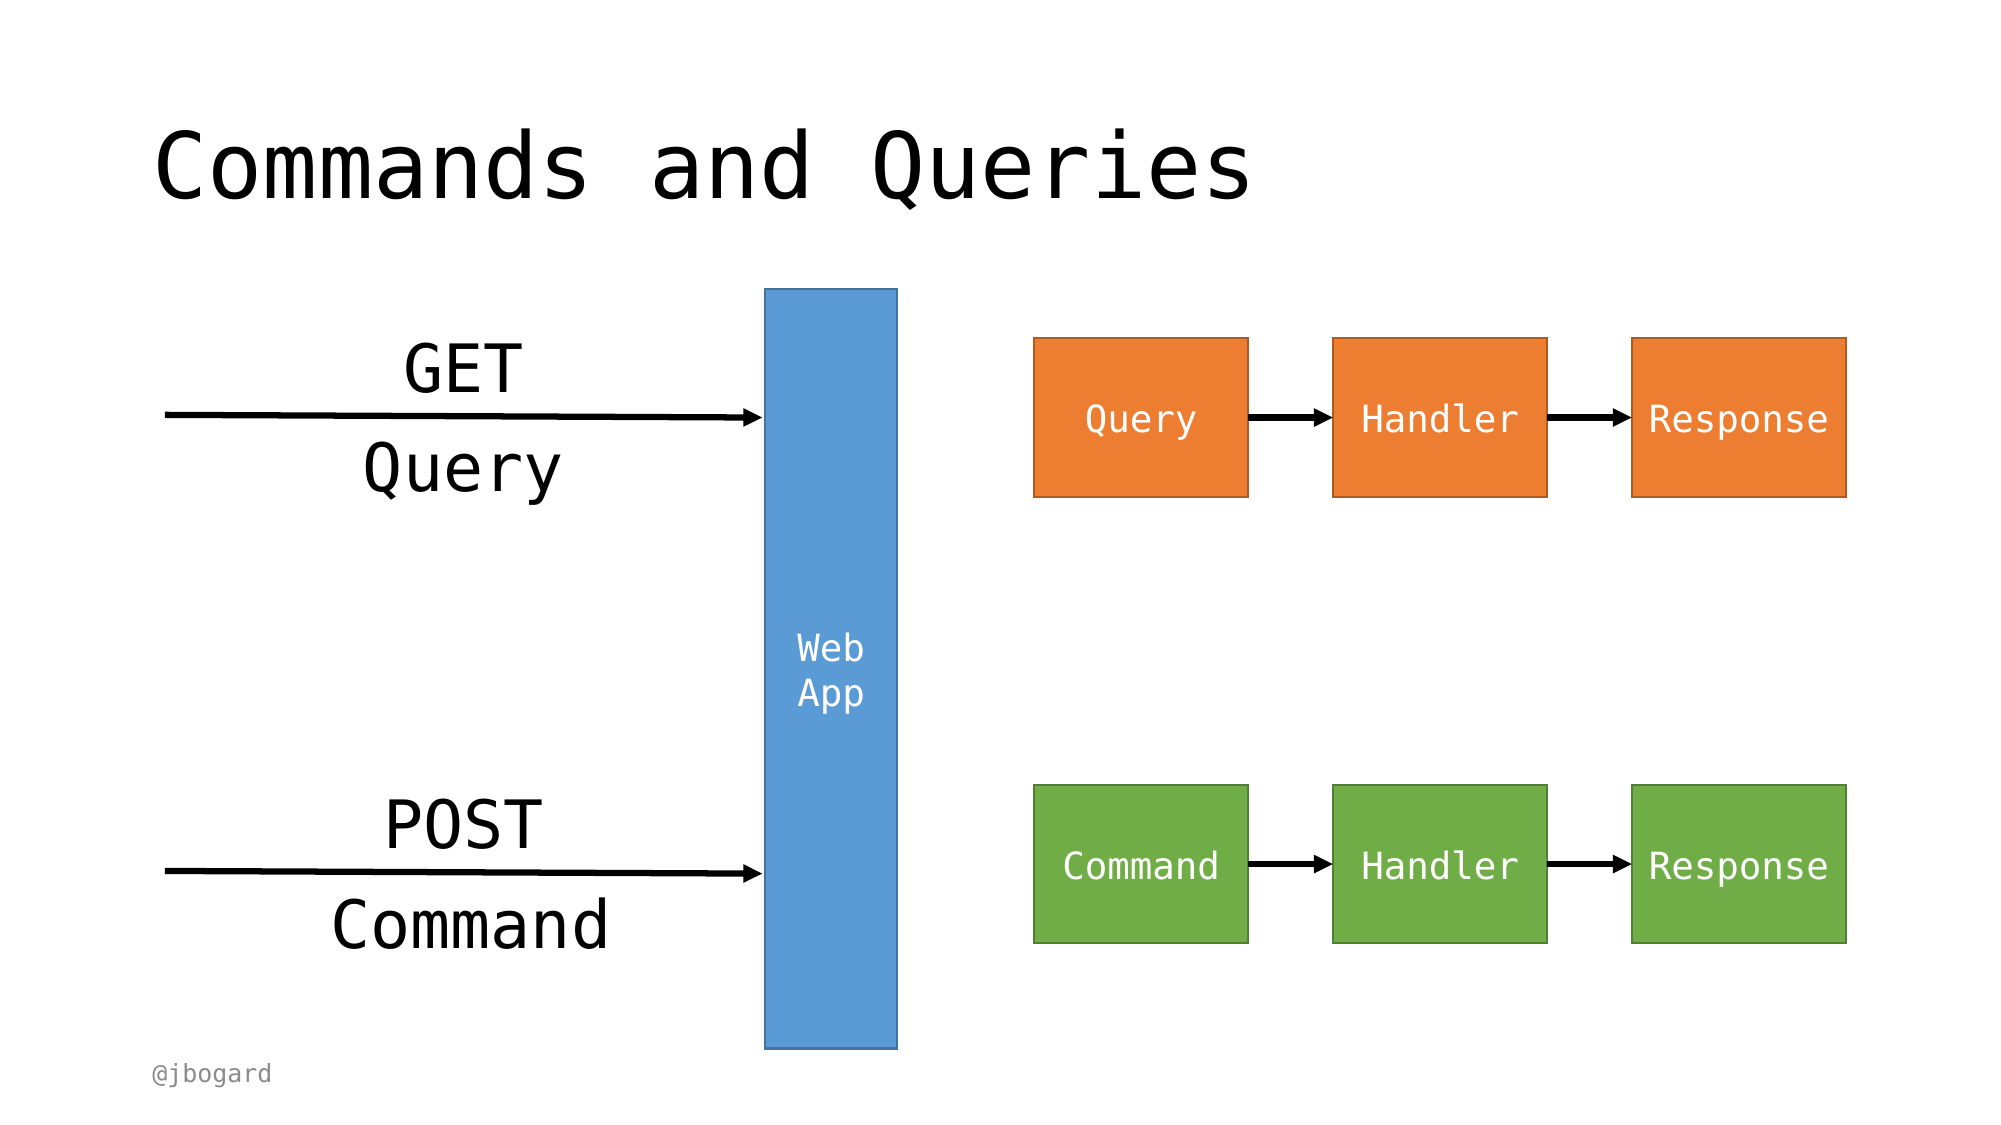

# Commands and Queries
Web App
GET
Response
Query
Handler
Query
POST
Response
Command
Handler
Command
@jbogard